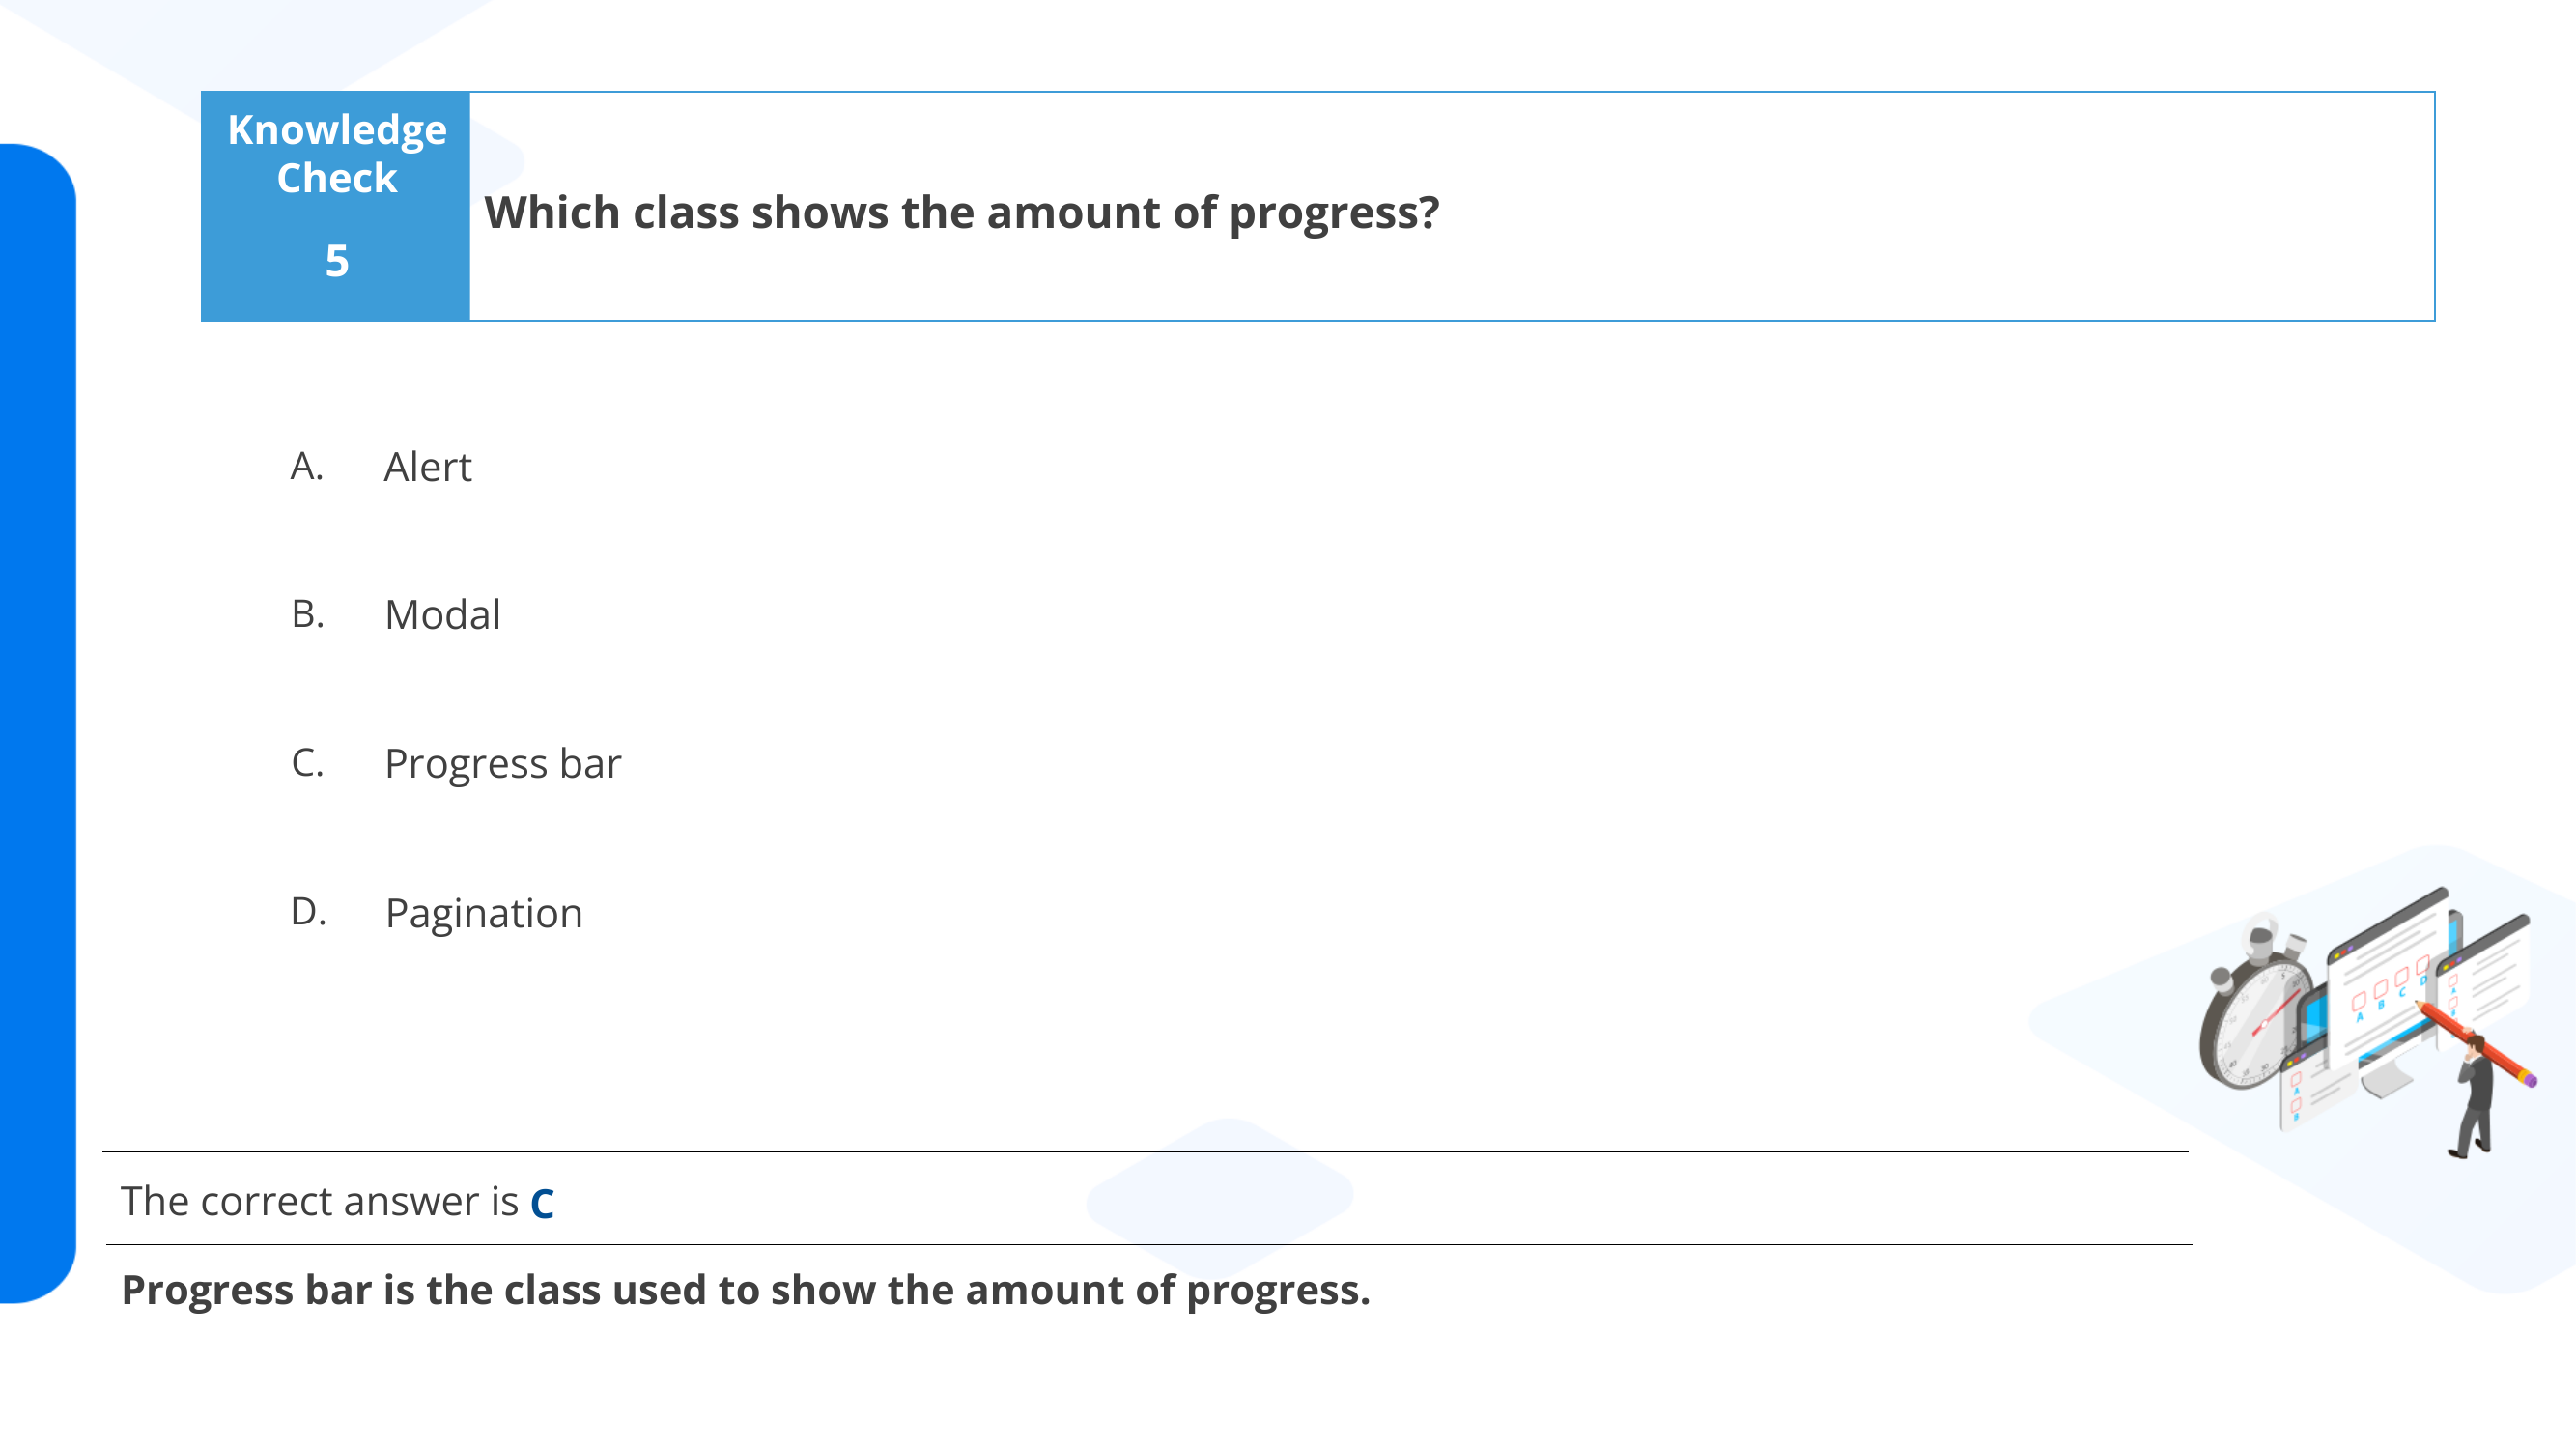

Which class shows the amount of progress?
5
Alert
Modal
Progress bar
Pagination
C
Progress bar is the class used to show the amount of progress.